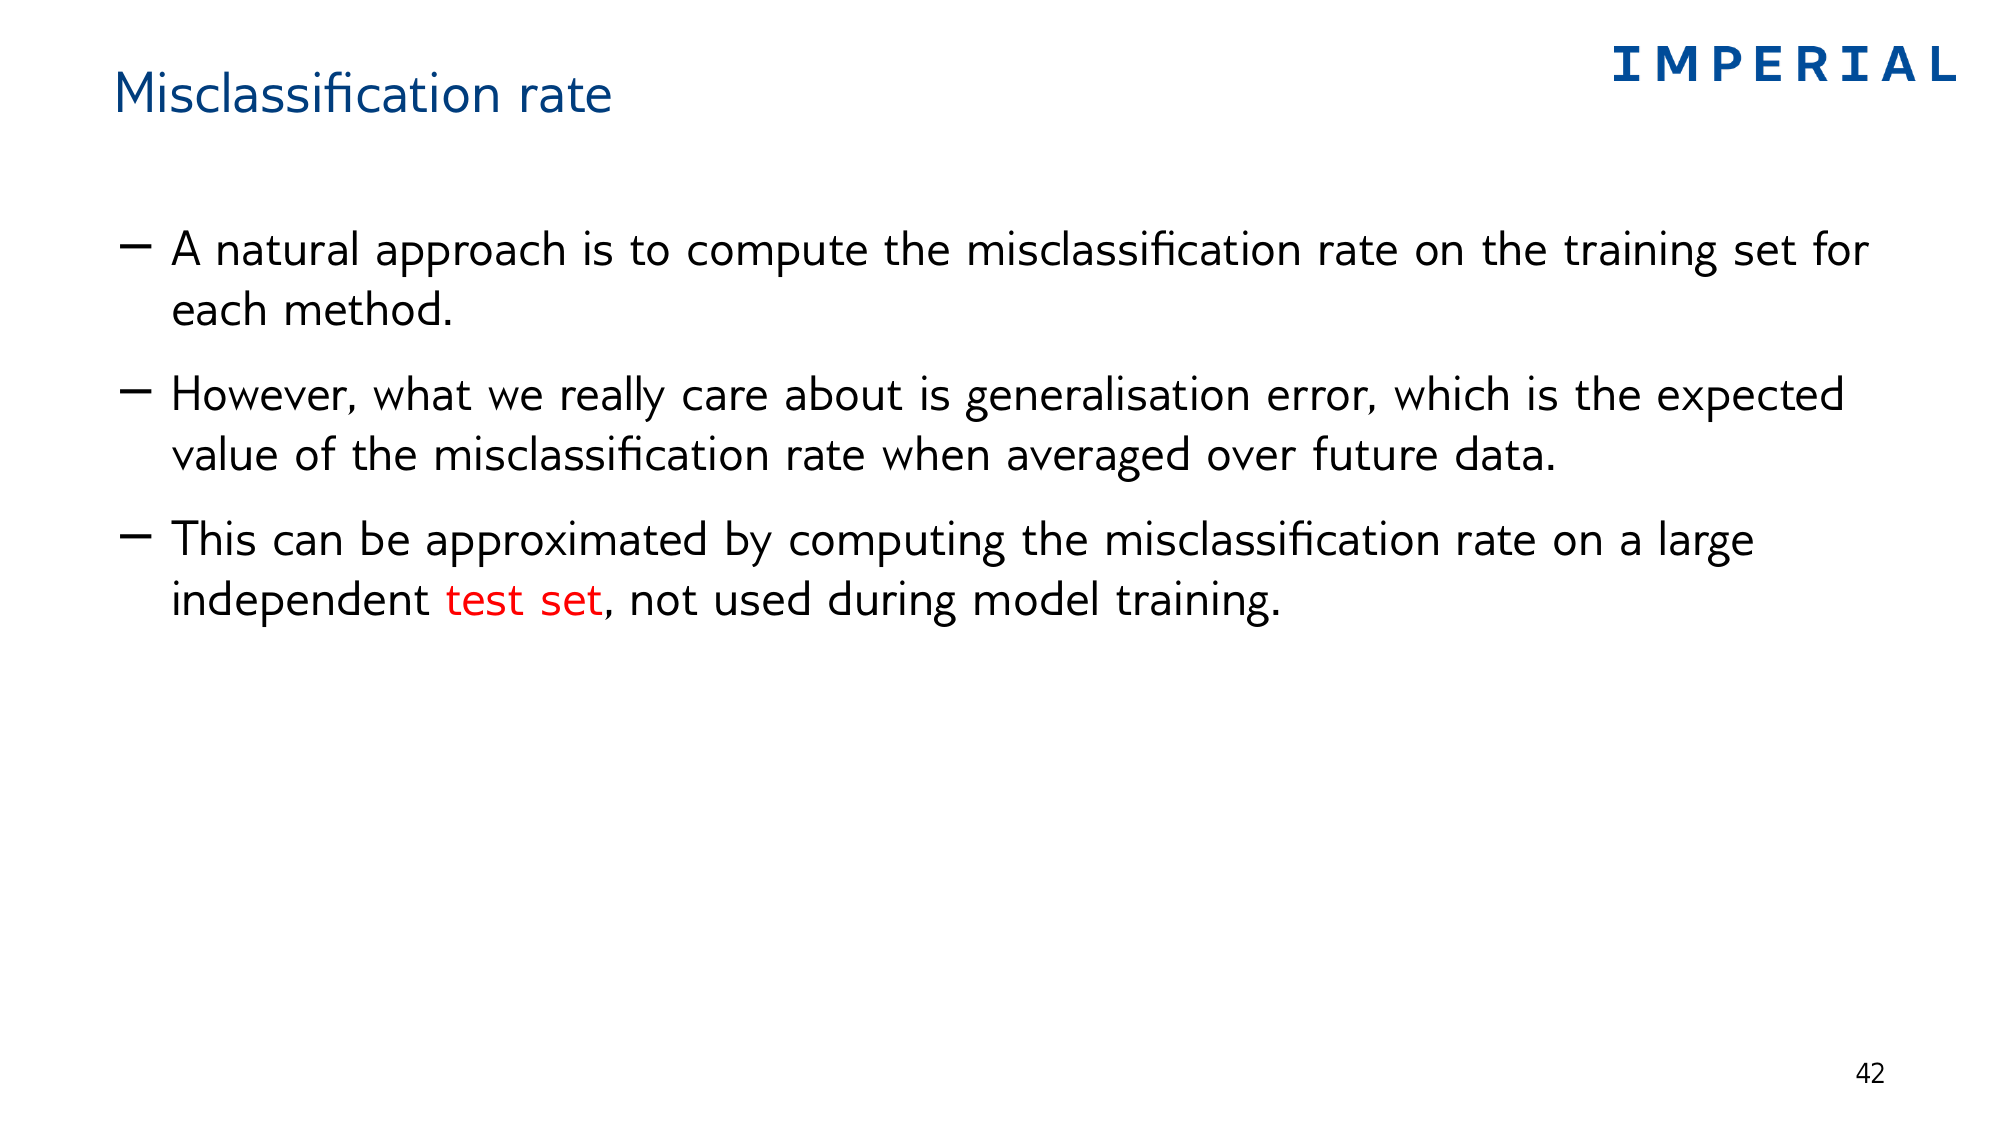

# Misclassification rate
A natural approach is to compute the misclassification rate on the training set for each method.
However, what we really care about is generalisation error, which is the expected value of the misclassification rate when averaged over future data.
This can be approximated by computing the misclassification rate on a large independent test set, not used during model training.

42